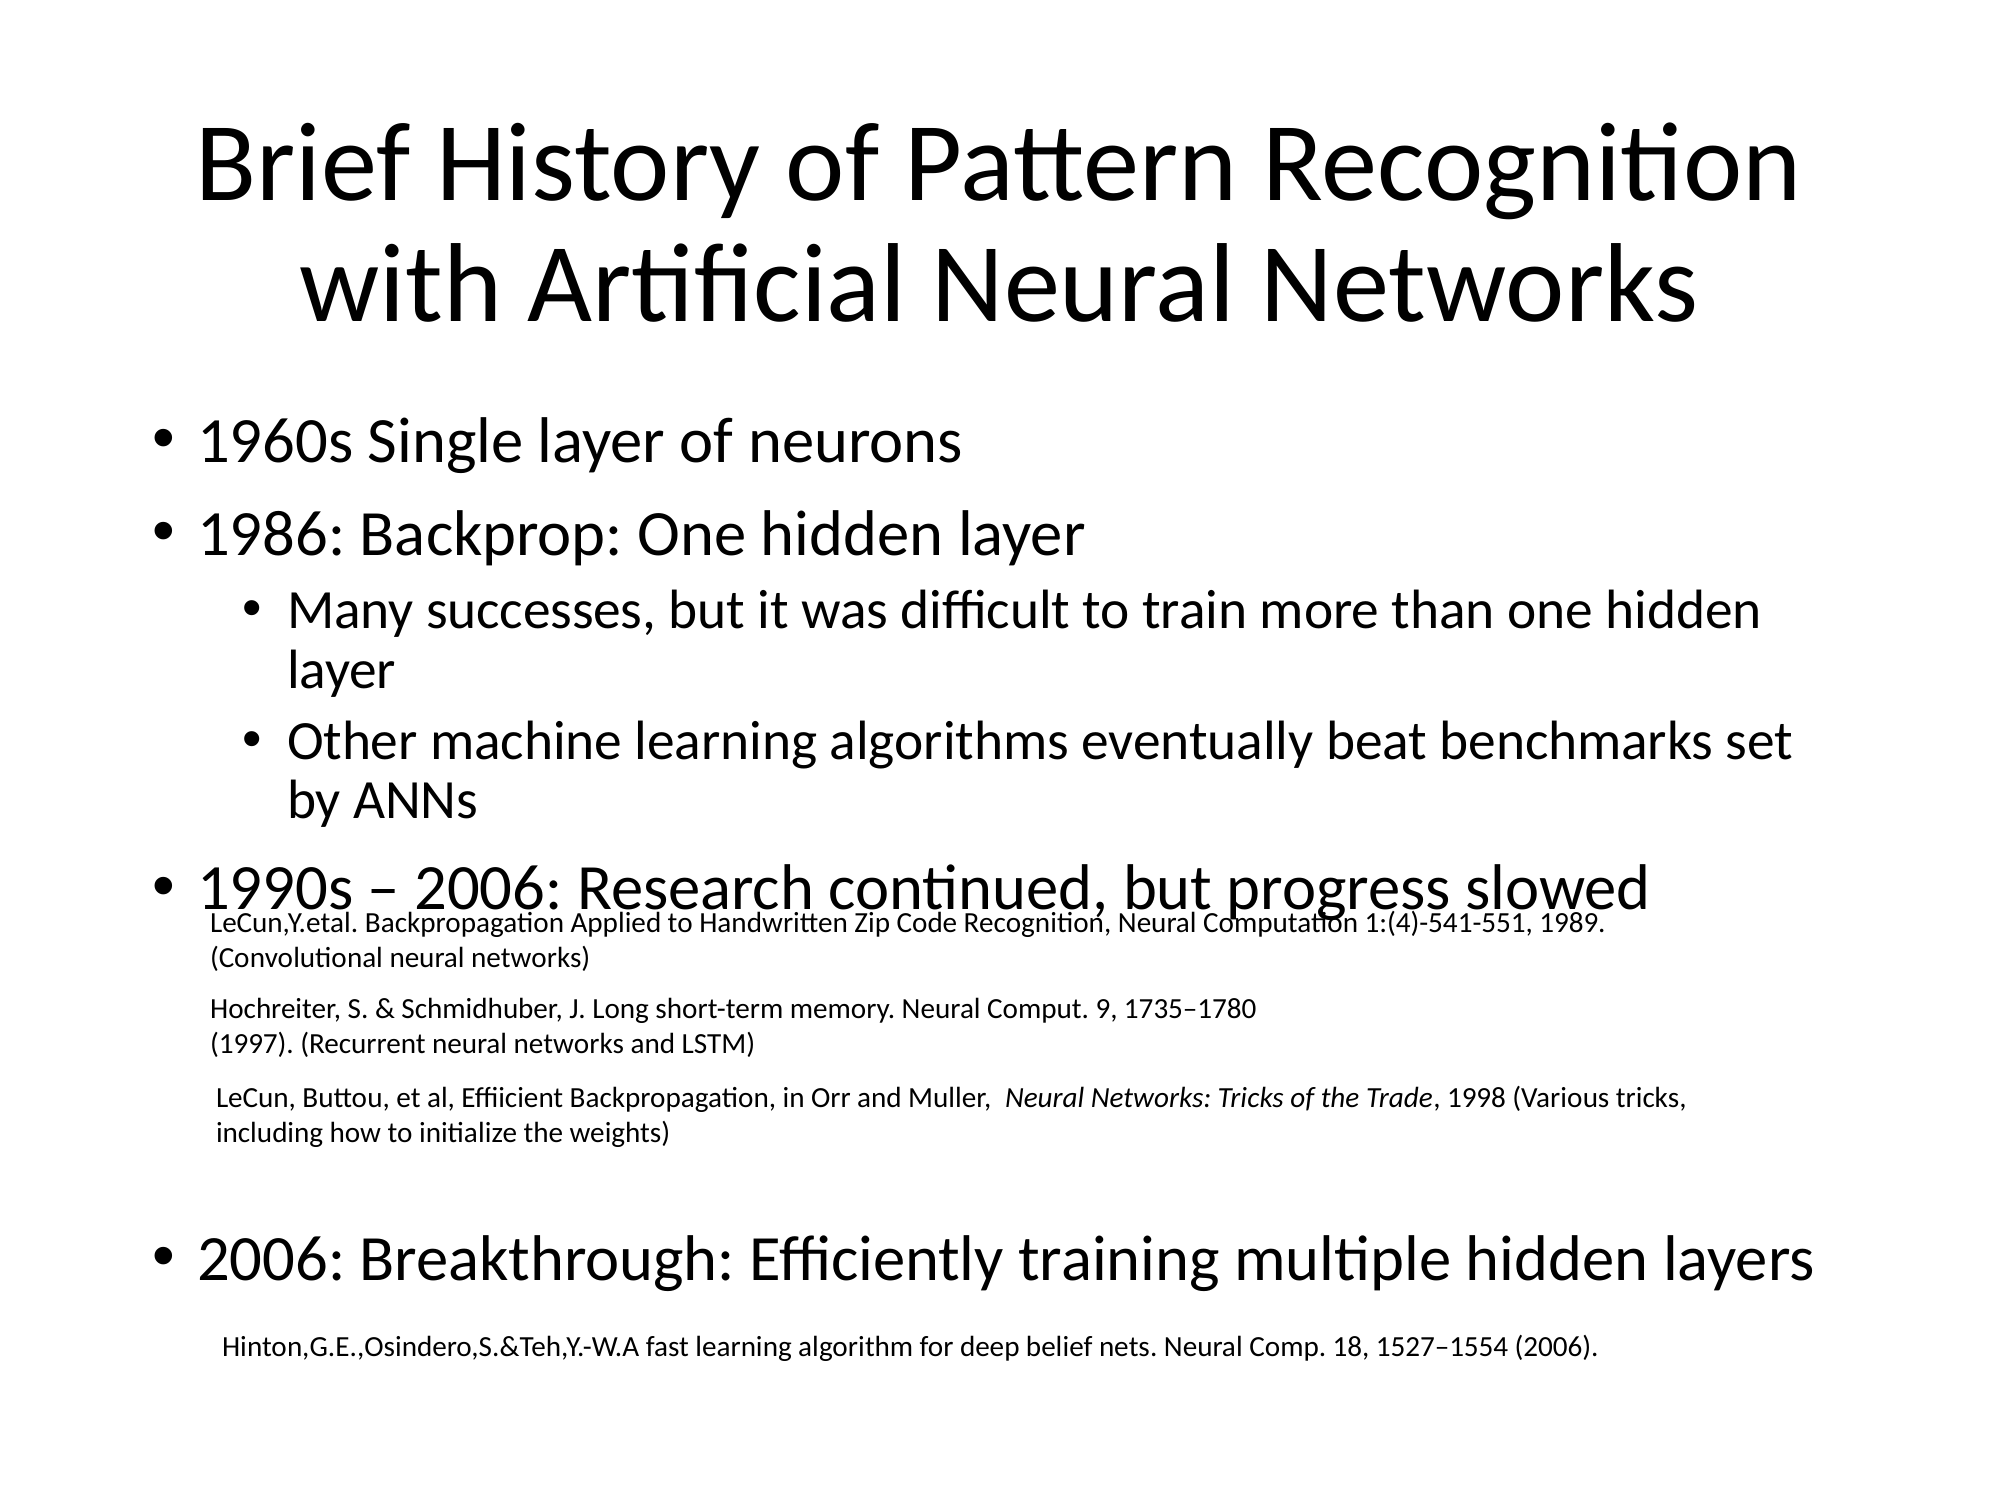

# Brief History of Pattern Recognition with Artificial Neural Networks
1960s Single layer of neurons
1986: Backprop: One hidden layer
Many successes, but it was difficult to train more than one hidden layer
Other machine learning algorithms eventually beat benchmarks set by ANNs
1990s – 2006: Research continued, but progress slowed

2006: Breakthrough: Efficiently training multiple hidden layers
LeCun,Y.etal. Backpropagation Applied to Handwritten Zip Code Recognition, Neural Computation 1:(4)-541-551, 1989. (Convolutional neural networks)
Hochreiter, S. & Schmidhuber, J. Long short-term memory. Neural Comput. 9, 1735–1780
(1997). (Recurrent neural networks and LSTM)
LeCun, Buttou, et al, Effiicient Backpropagation, in Orr and Muller,  Neural Networks: Tricks of the Trade, 1998 (Various tricks, including how to initialize the weights)
Hinton,G.E.,Osindero,S.&Teh,Y.-W.A fast learning algorithm for deep belief nets. Neural Comp. 18, 1527–1554 (2006).